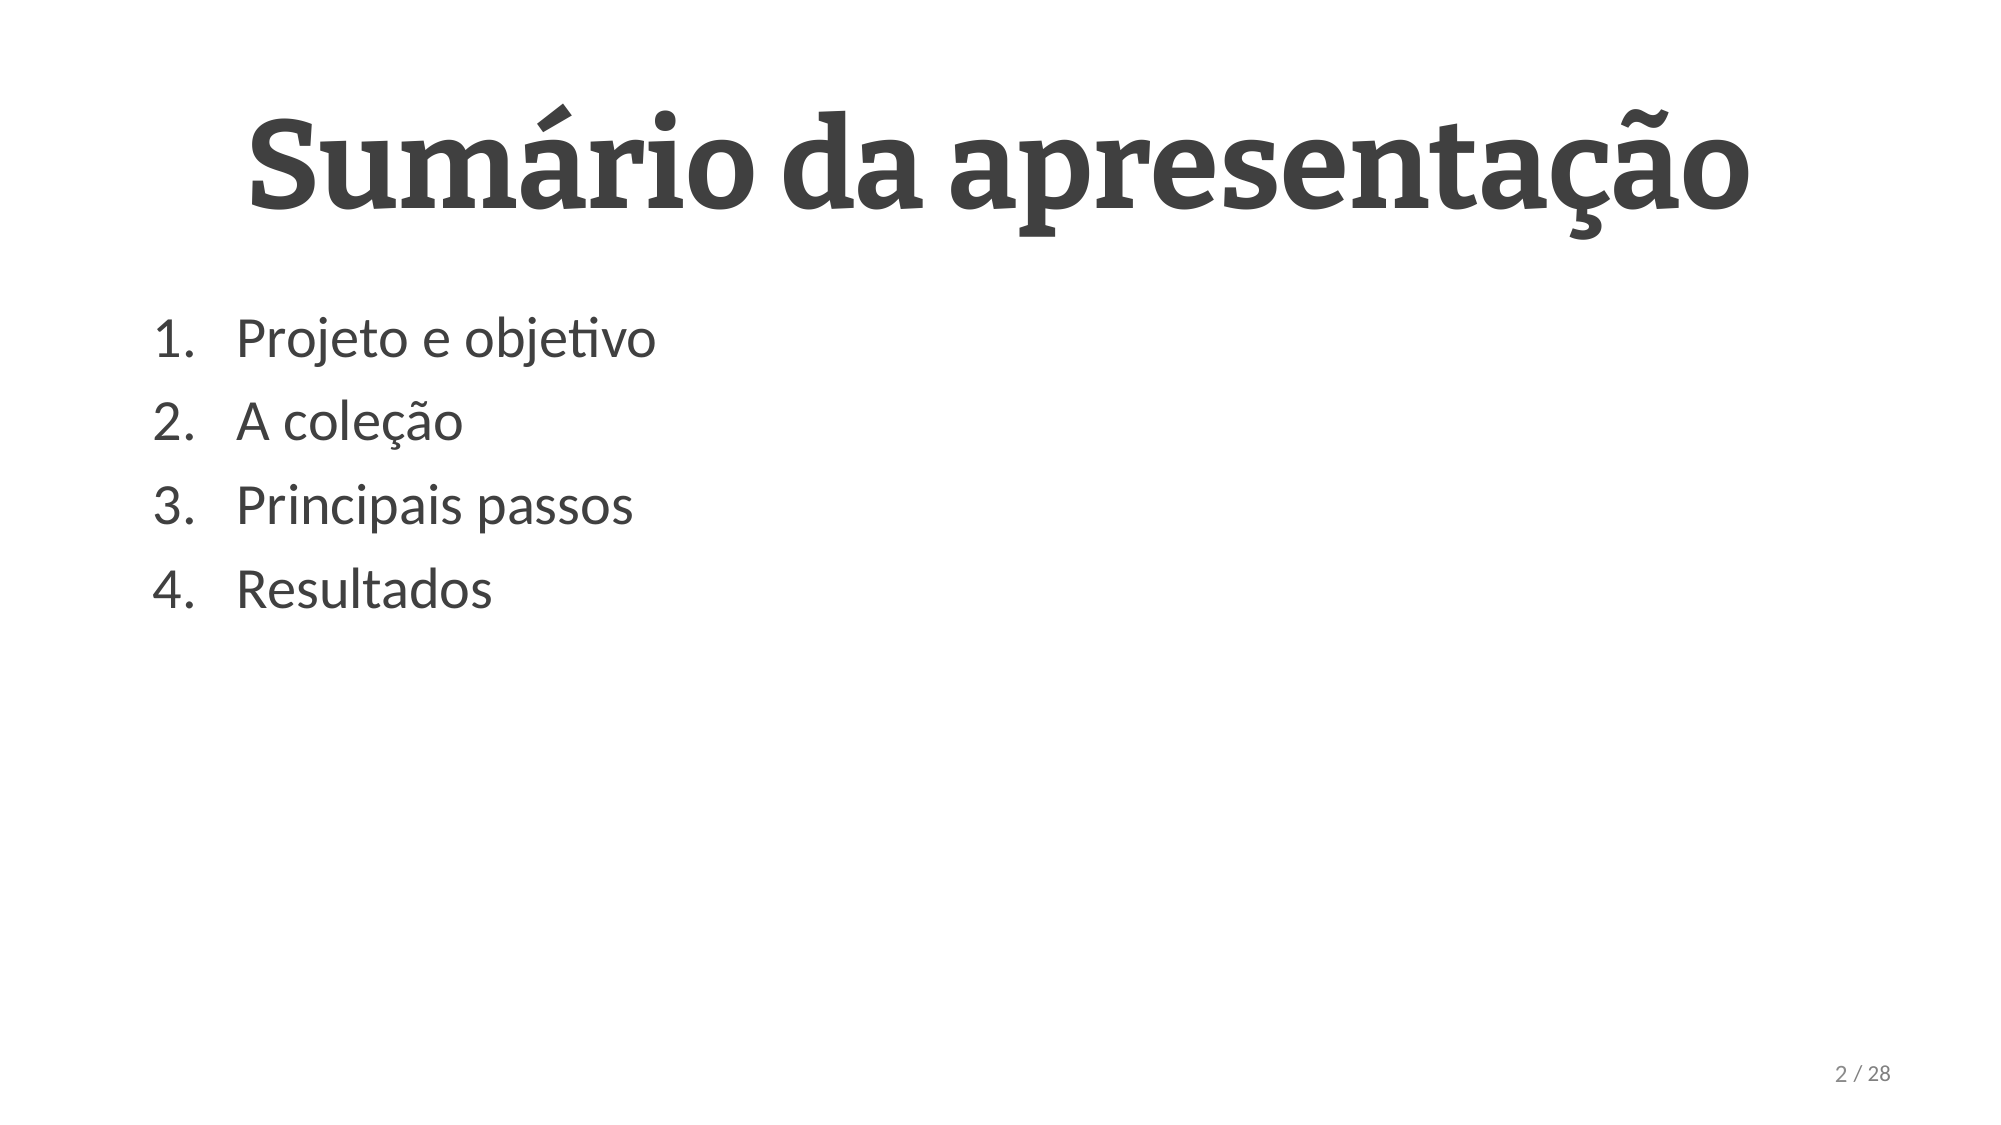

# Sumário da apresentação
Projeto e objetivo
A coleção
Principais passos
Resultados
2